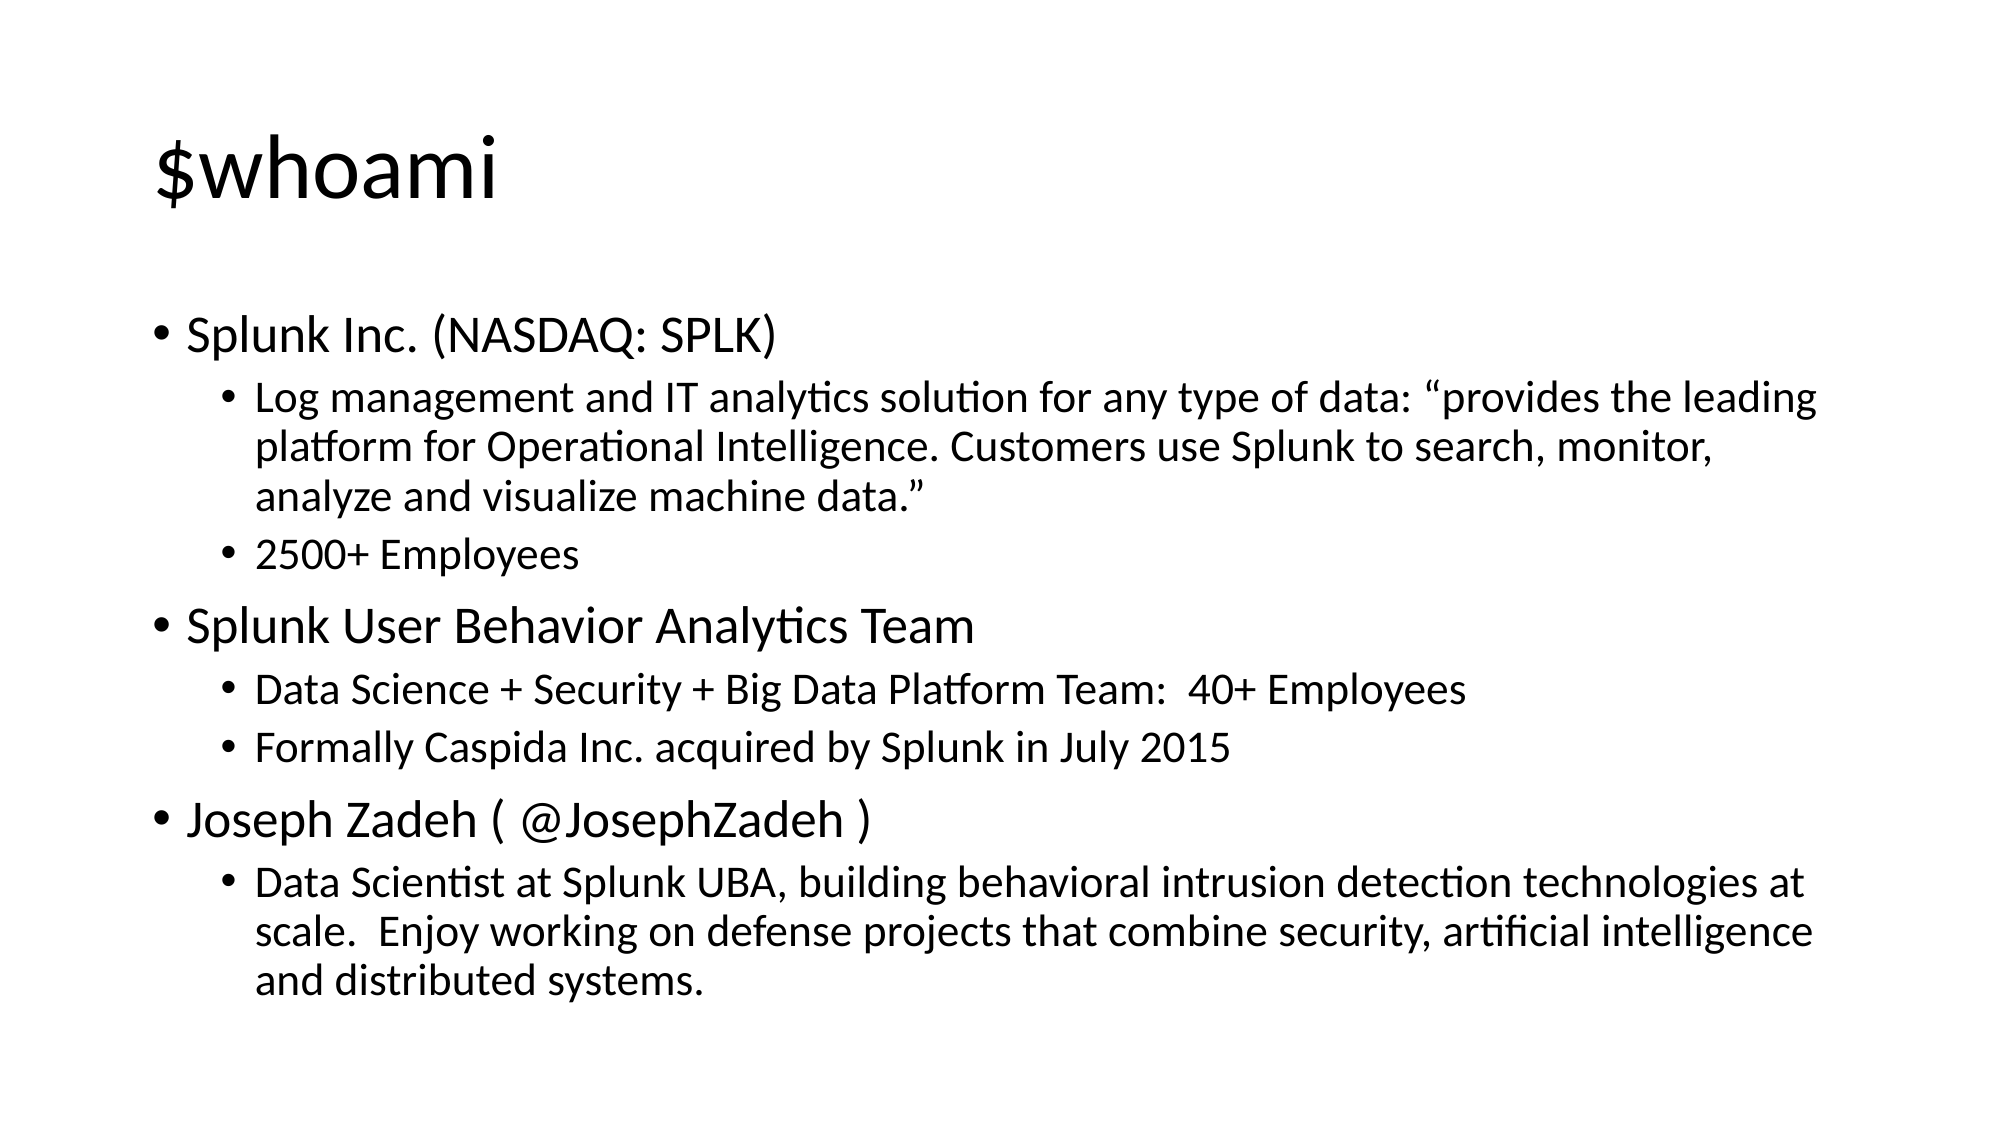

# $whoami
Splunk Inc. (NASDAQ: SPLK)
Log management and IT analytics solution for any type of data: “provides the leading platform for Operational Intelligence. Customers use Splunk to search, monitor, analyze and visualize machine data.”
2500+ Employees
Splunk User Behavior Analytics Team
Data Science + Security + Big Data Platform Team:  40+ Employees
Formally Caspida Inc. acquired by Splunk in July 2015
Joseph Zadeh ( @JosephZadeh )
Data Scientist at Splunk UBA, building behavioral intrusion detection technologies at scale.  Enjoy working on defense projects that combine security, artificial intelligence and distributed systems.